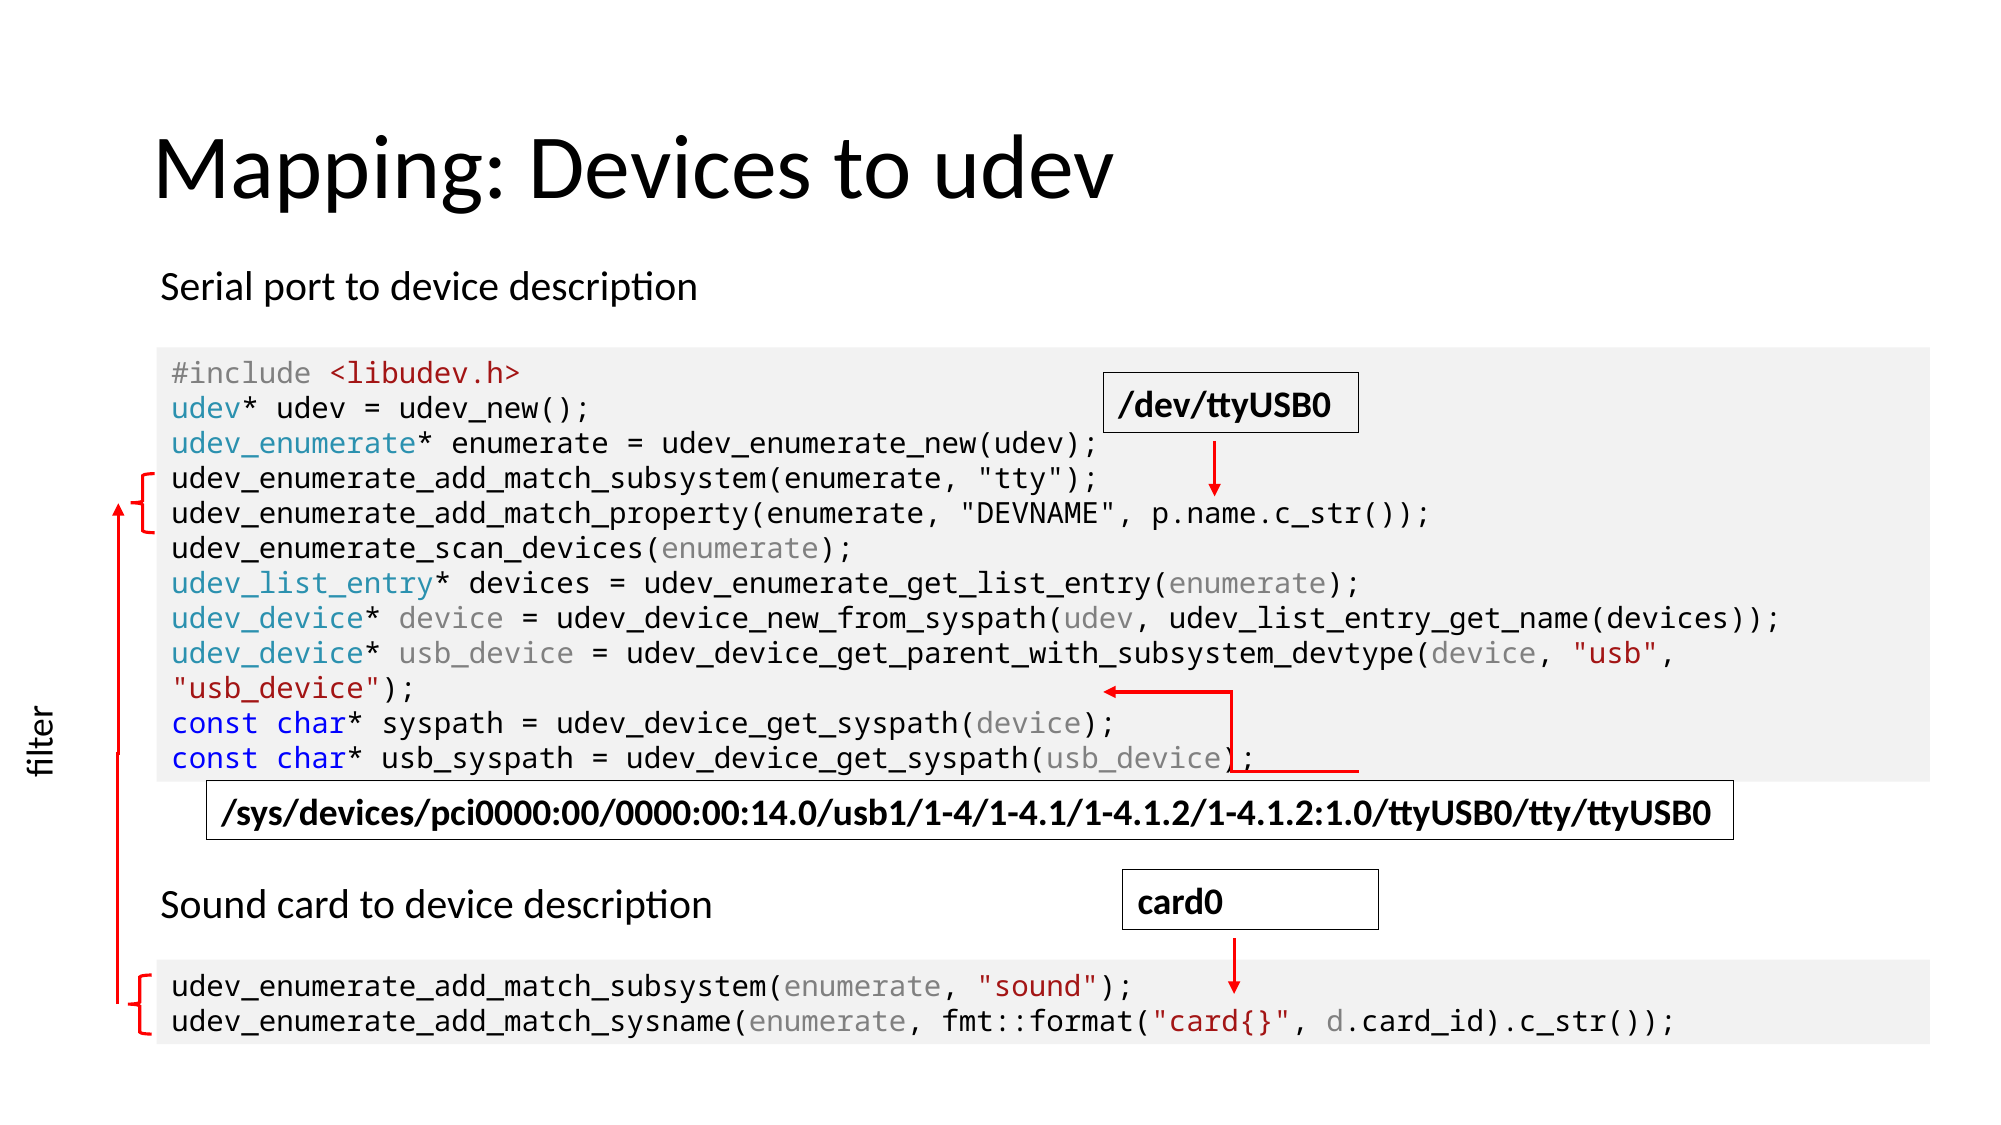

# Mapping: Devices to udev
Serial port to device description
#include <libudev.h>
udev* udev = udev_new();
udev_enumerate* enumerate = udev_enumerate_new(udev);
udev_enumerate_add_match_subsystem(enumerate, "tty");
udev_enumerate_add_match_property(enumerate, "DEVNAME", p.name.c_str());
udev_enumerate_scan_devices(enumerate);
udev_list_entry* devices = udev_enumerate_get_list_entry(enumerate);
udev_device* device = udev_device_new_from_syspath(udev, udev_list_entry_get_name(devices));
udev_device* usb_device = udev_device_get_parent_with_subsystem_devtype(device, "usb", "usb_device");
const char* syspath = udev_device_get_syspath(device);
const char* usb_syspath = udev_device_get_syspath(usb_device);
/dev/ttyUSB0

filter
/sys/devices/pci0000:00/0000:00:14.0/usb1/1-4/1-4.1/1-4.1.2/1-4.1.2:1.0/ttyUSB0/tty/ttyUSB0
Sound card to device description
card0
udev_enumerate_add_match_subsystem(enumerate, "sound");
udev_enumerate_add_match_sysname(enumerate, fmt::format("card{}", d.card_id).c_str());